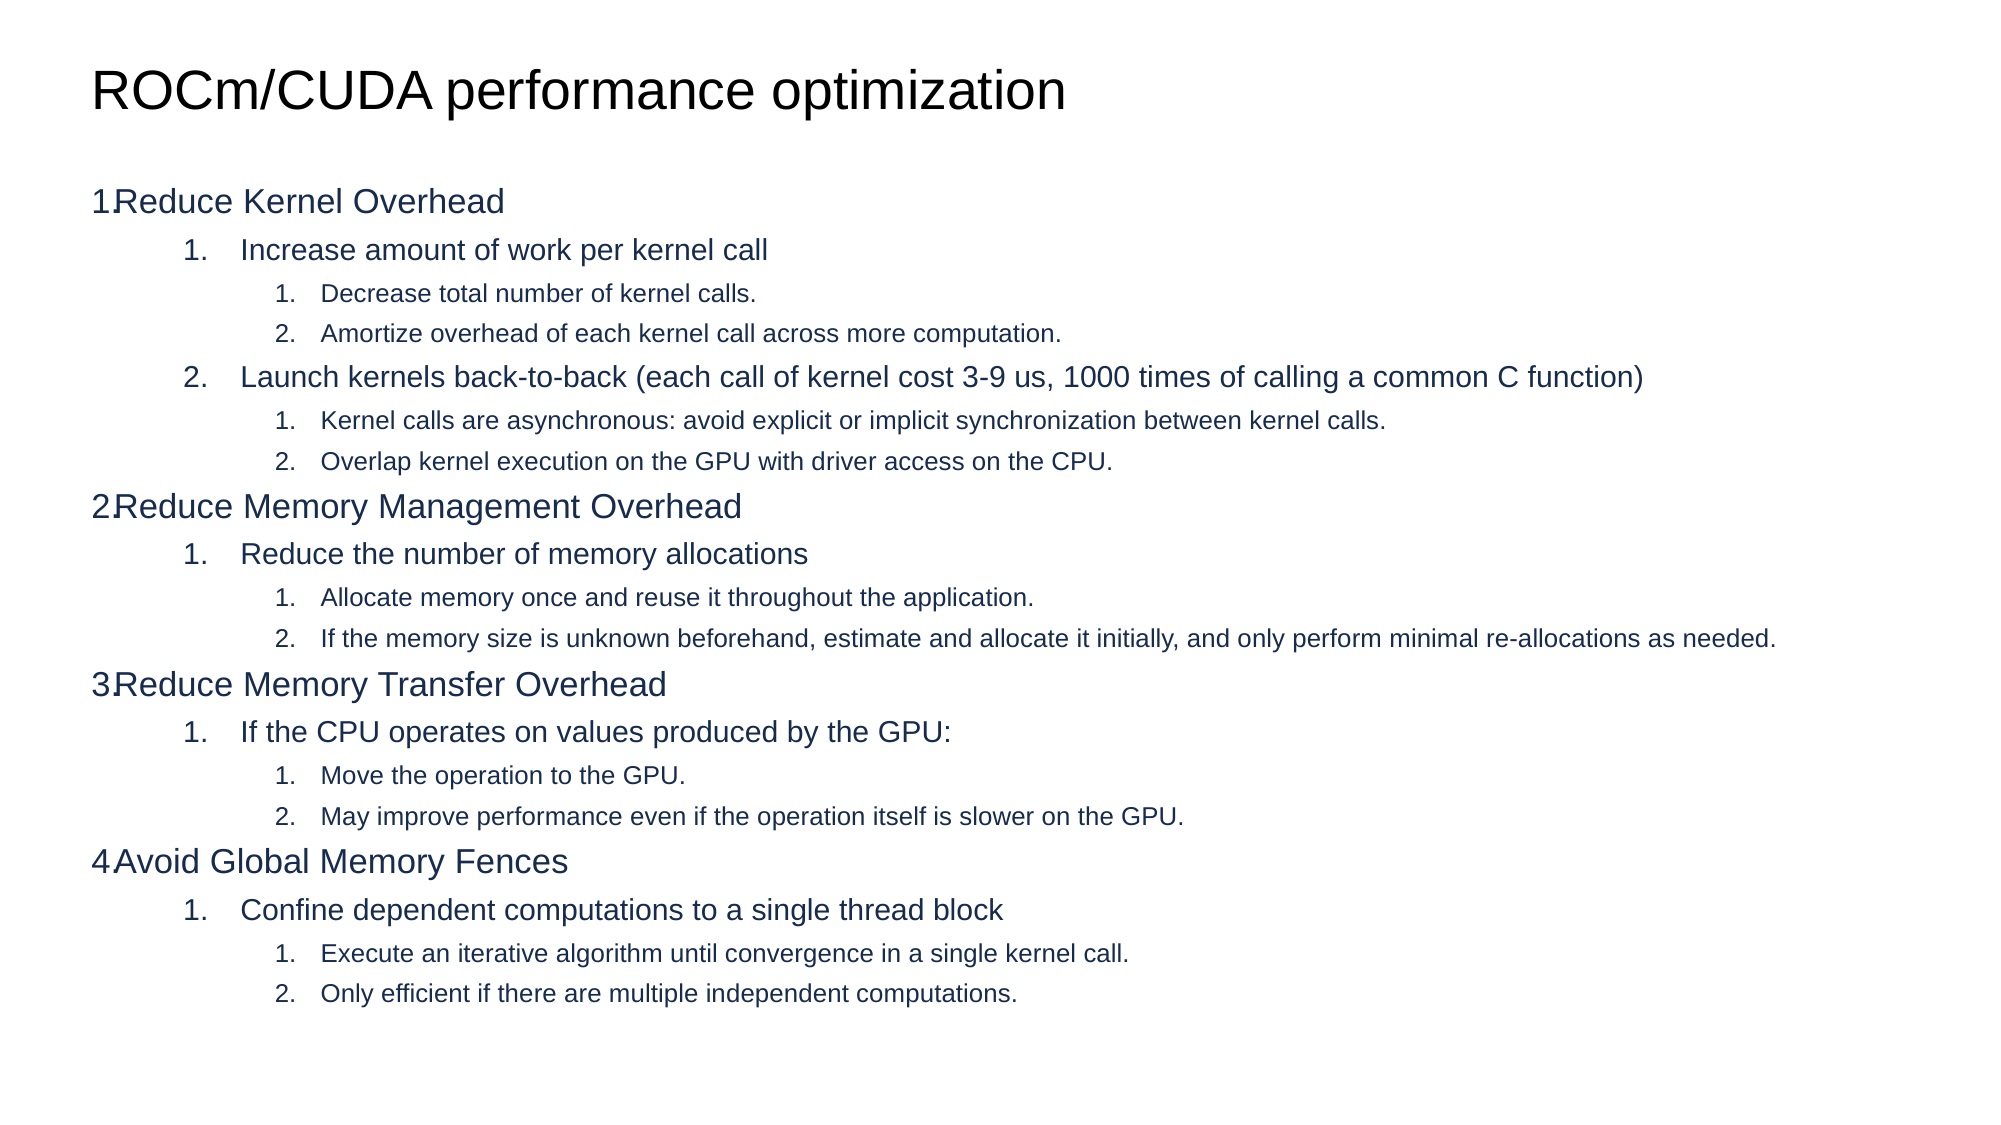

ROCm/CUDA performance optimization
Reduce Kernel Overhead
Increase amount of work per kernel call
Decrease total number of kernel calls.
Amortize overhead of each kernel call across more computation.
Launch kernels back-to-back (each call of kernel cost 3-9 us, 1000 times of calling a common C function)
Kernel calls are asynchronous: avoid explicit or implicit synchronization between kernel calls.
Overlap kernel execution on the GPU with driver access on the CPU.
Reduce Memory Management Overhead
Reduce the number of memory allocations
Allocate memory once and reuse it throughout the application.
If the memory size is unknown beforehand, estimate and allocate it initially, and only perform minimal re-allocations as needed.
Reduce Memory Transfer Overhead
If the CPU operates on values produced by the GPU:
Move the operation to the GPU.
May improve performance even if the operation itself is slower on the GPU.
Avoid Global Memory Fences
Confine dependent computations to a single thread block
Execute an iterative algorithm until convergence in a single kernel call.
Only efficient if there are multiple independent computations.